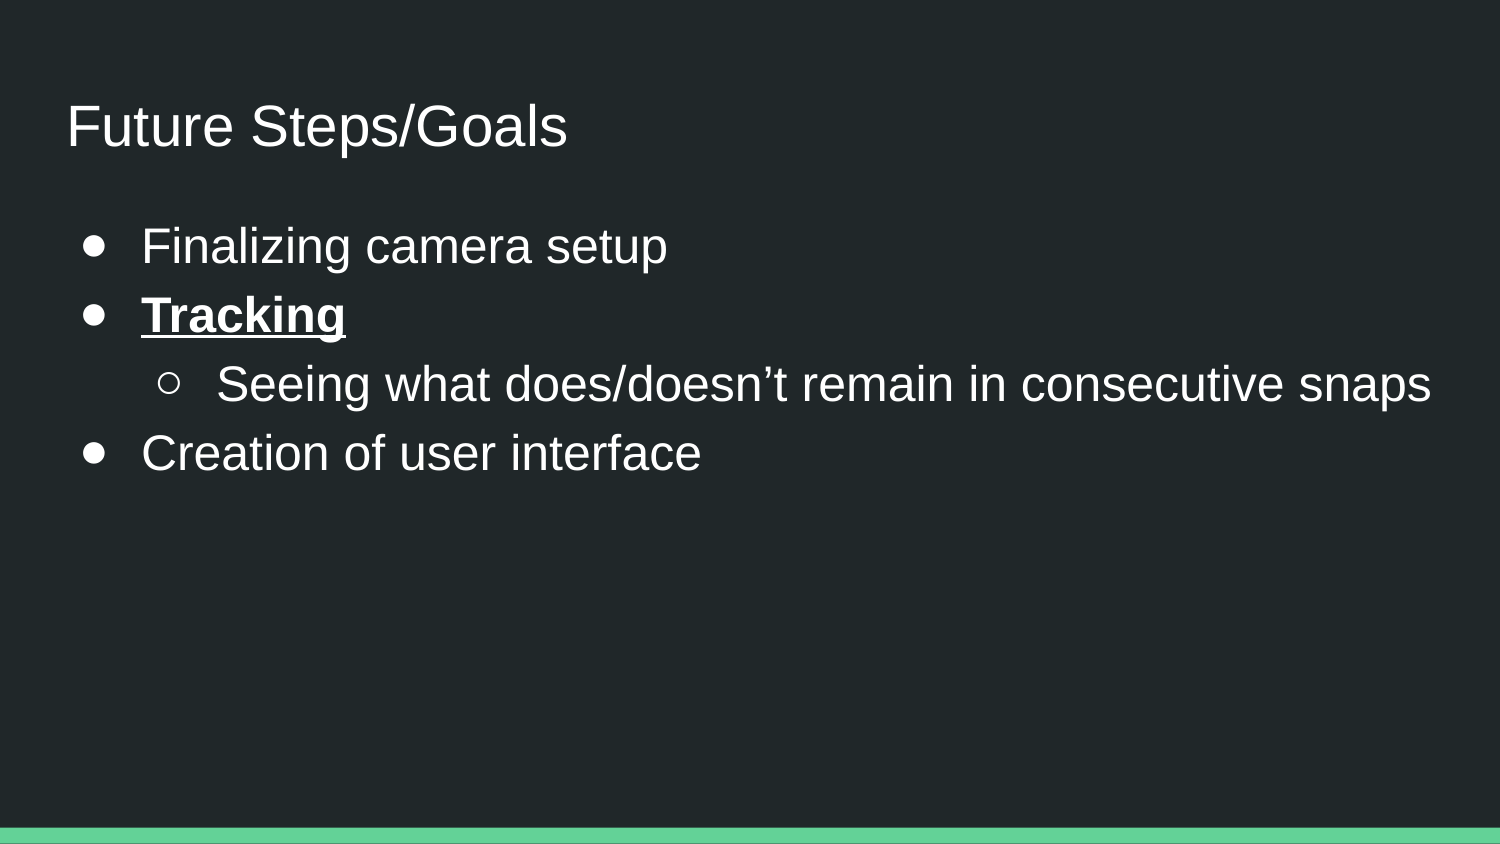

# Future Steps/Goals
Finalizing camera setup
Tracking
Seeing what does/doesn’t remain in consecutive snaps
Creation of user interface